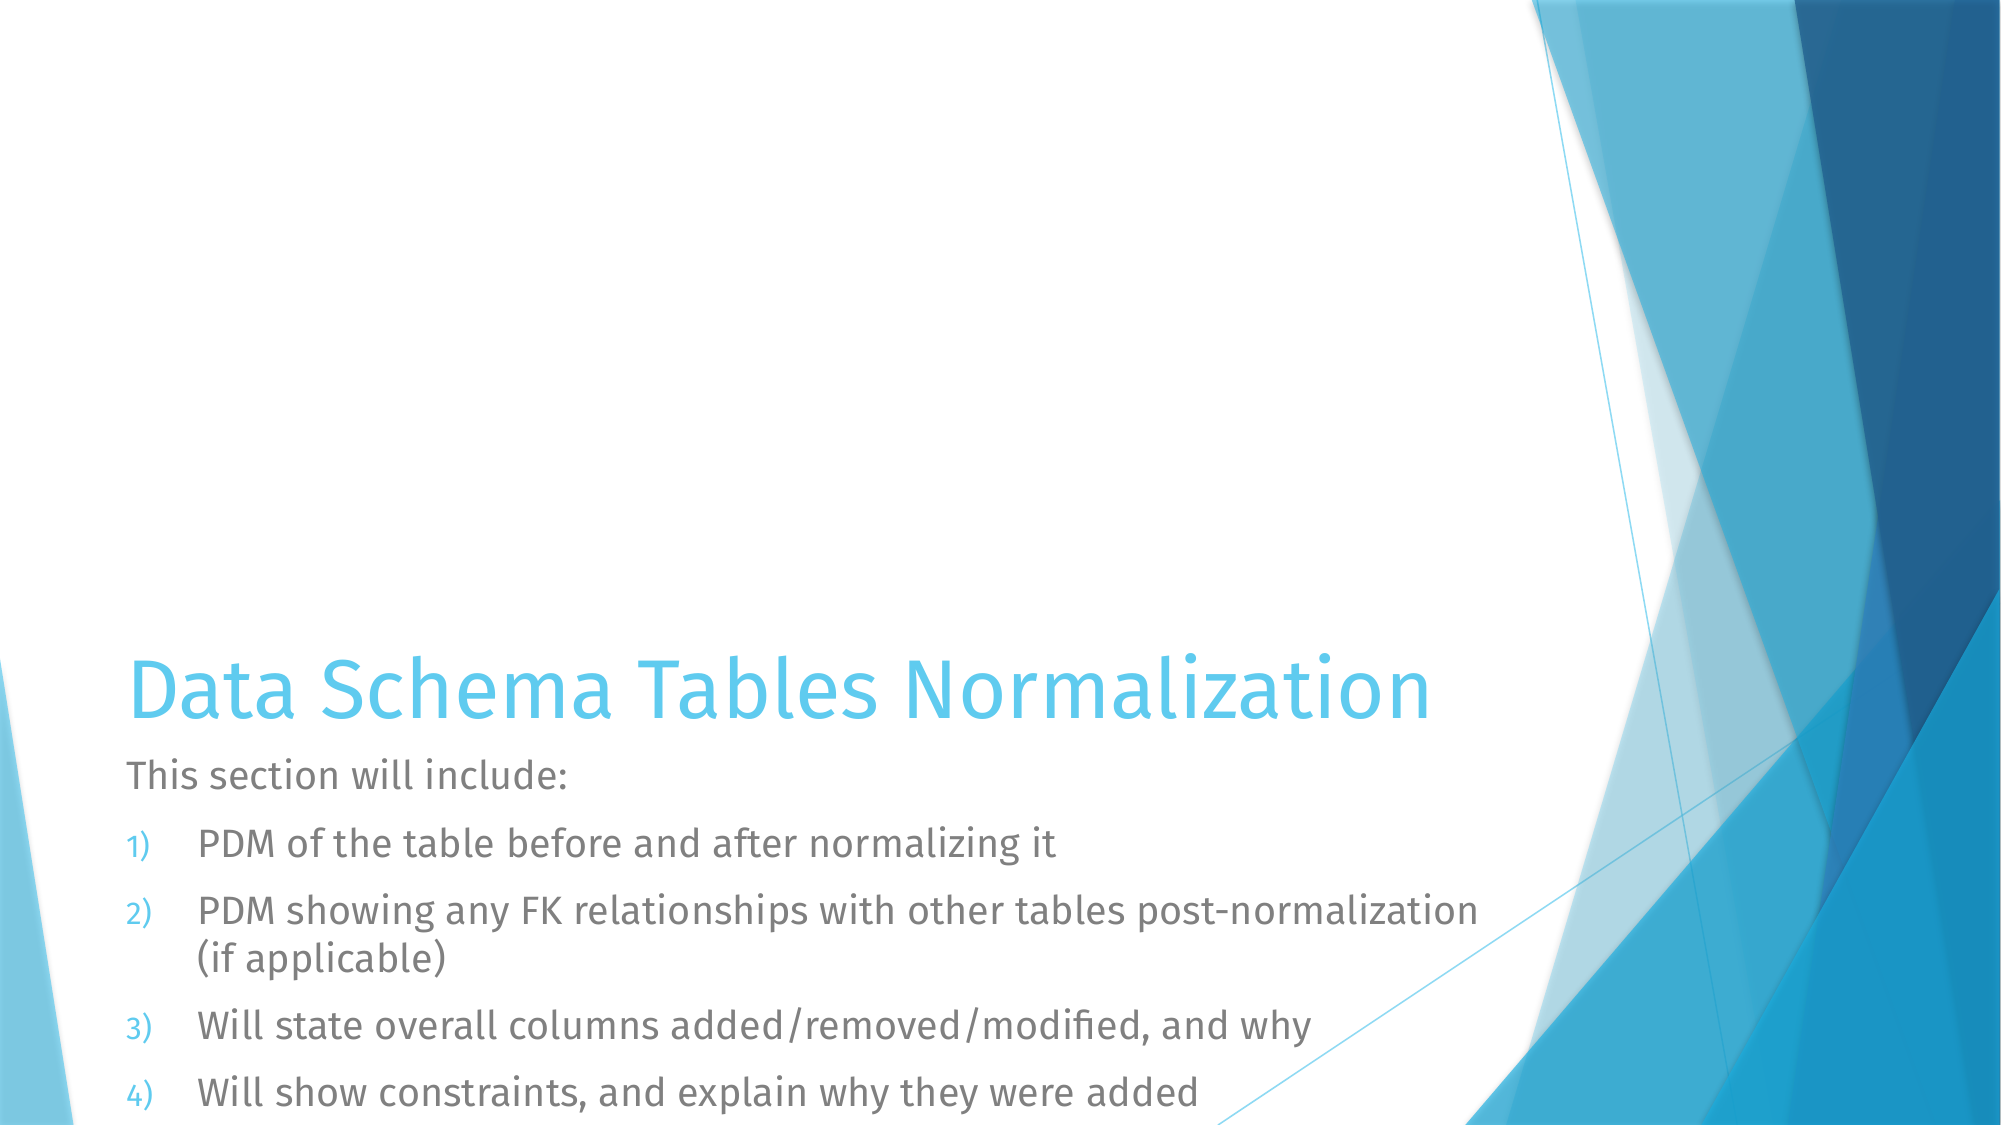

# Data Schema Tables Normalization
This section will include:
PDM of the table before and after normalizing it
PDM showing any FK relationships with other tables post-normalization (if applicable)
Will state overall columns added/removed/modified, and why
Will show constraints, and explain why they were added